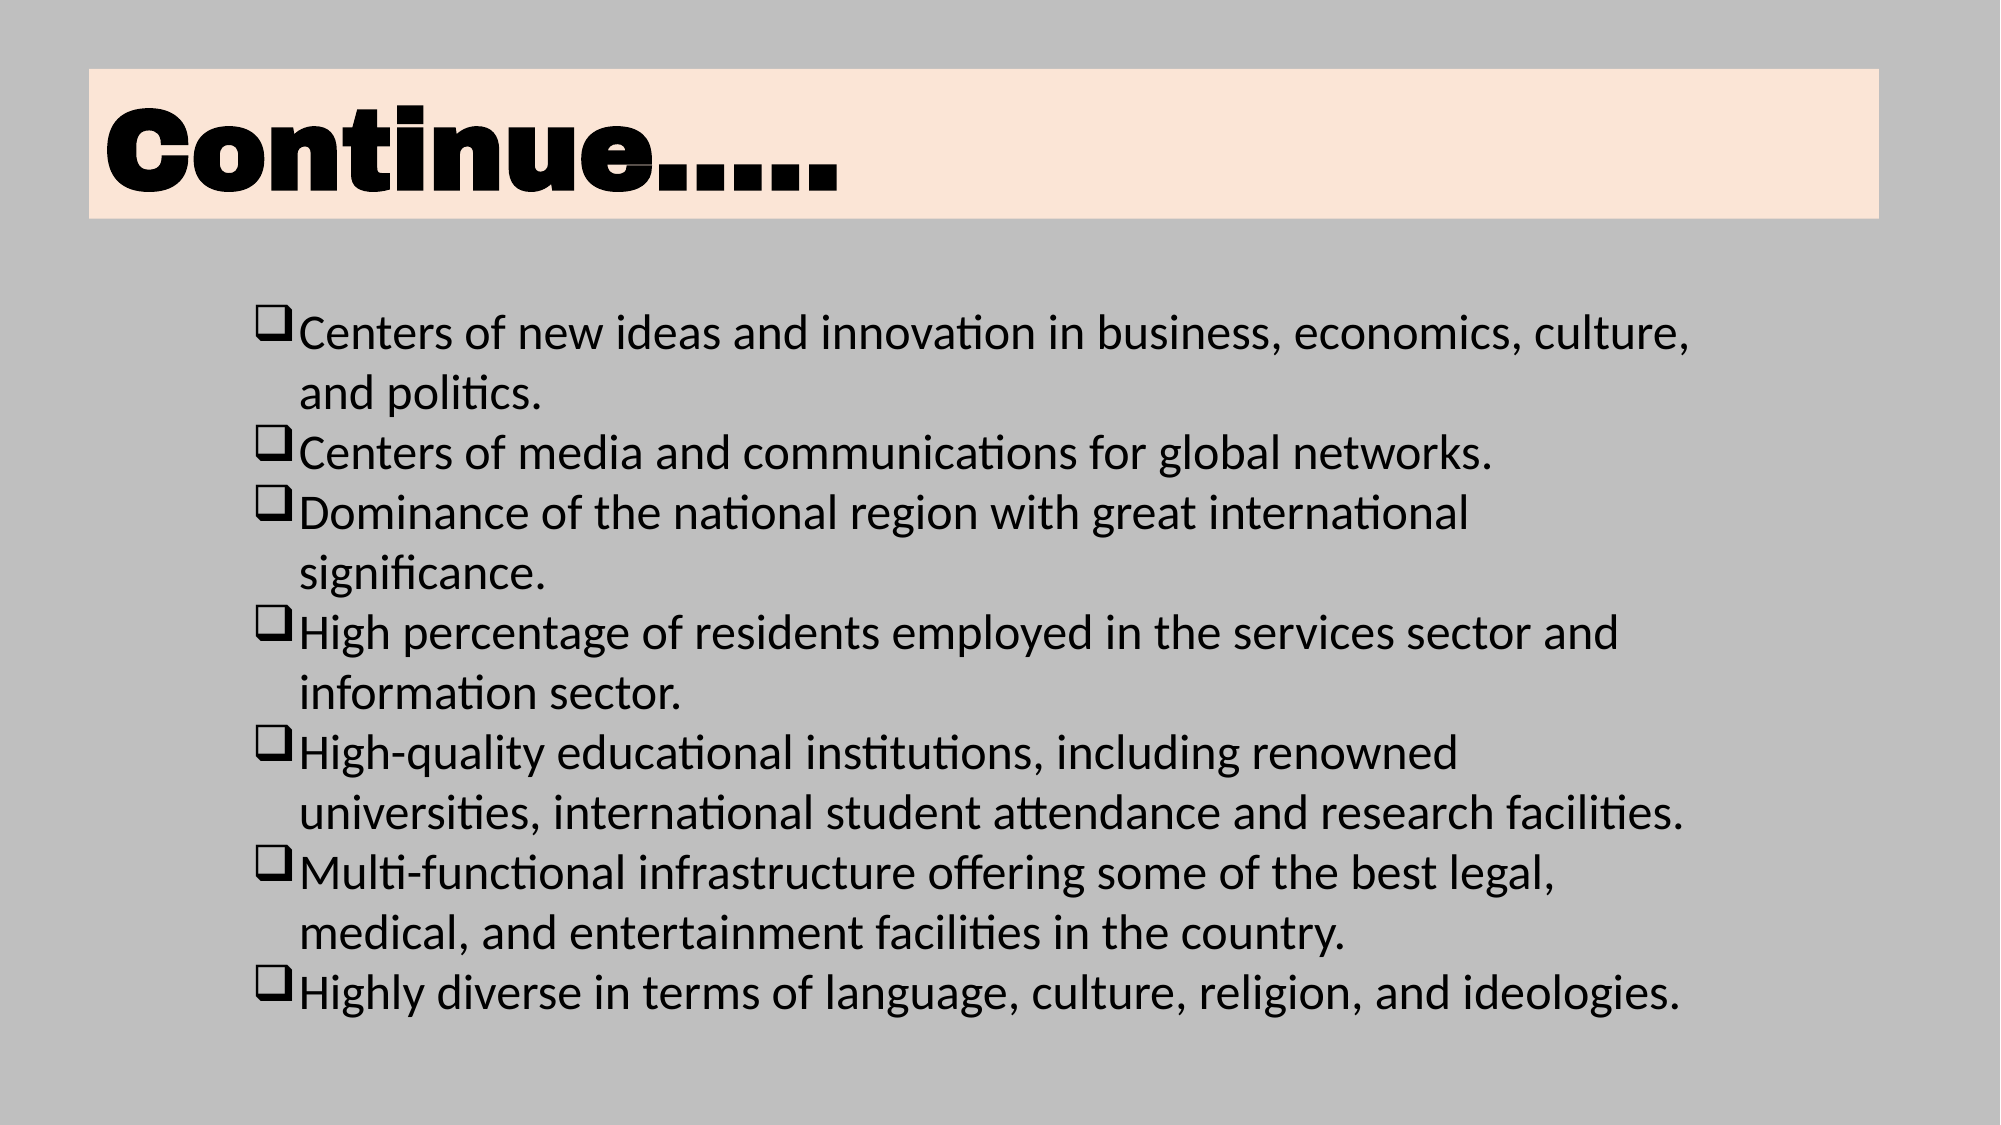

Continue…..
Centers of new ideas and innovation in business, economics, culture, and politics.
Centers of media and communications for global networks.
Dominance of the national region with great international significance.
High percentage of residents employed in the services sector and information sector.
High-quality educational institutions, including renowned universities, international student attendance and research facilities.
Multi-functional infrastructure offering some of the best legal, medical, and entertainment facilities in the country.
Highly diverse in terms of language, culture, religion, and ideologies.